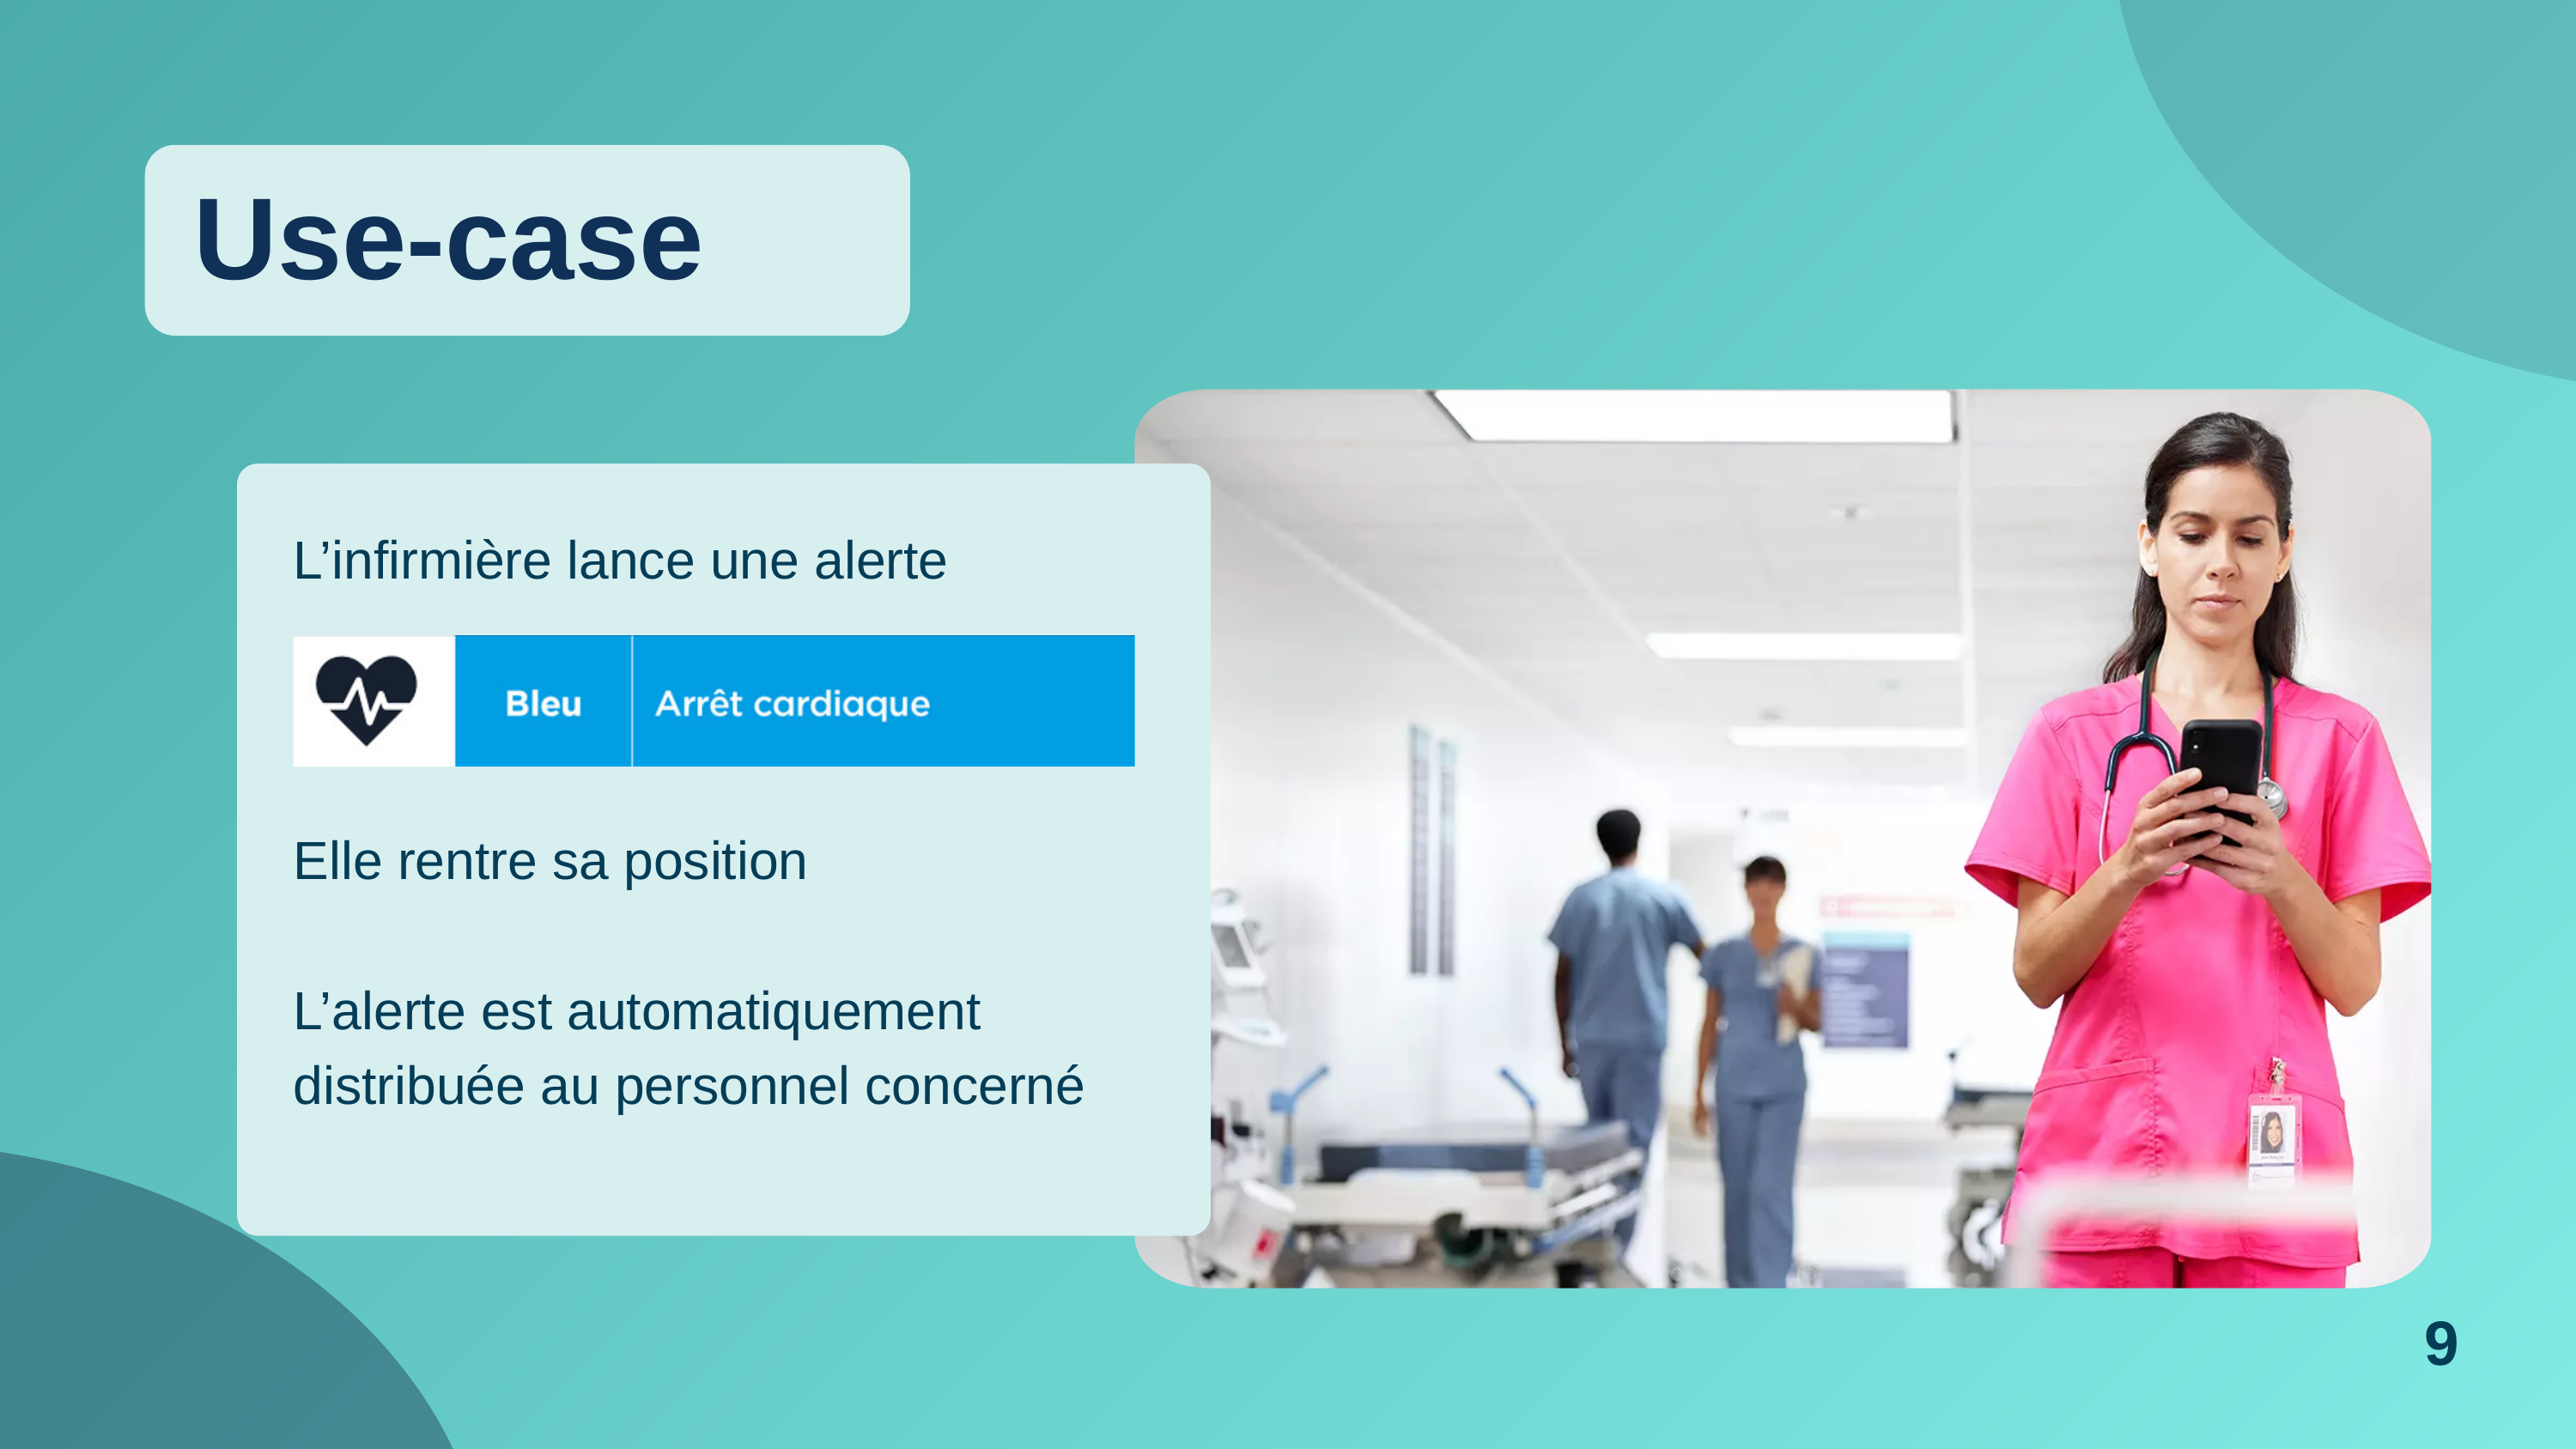

Use-case

L’infirmière lance une alerte

Elle rentre sa position

L’alerte est automatiquement  distribuée au personnel concerné

9